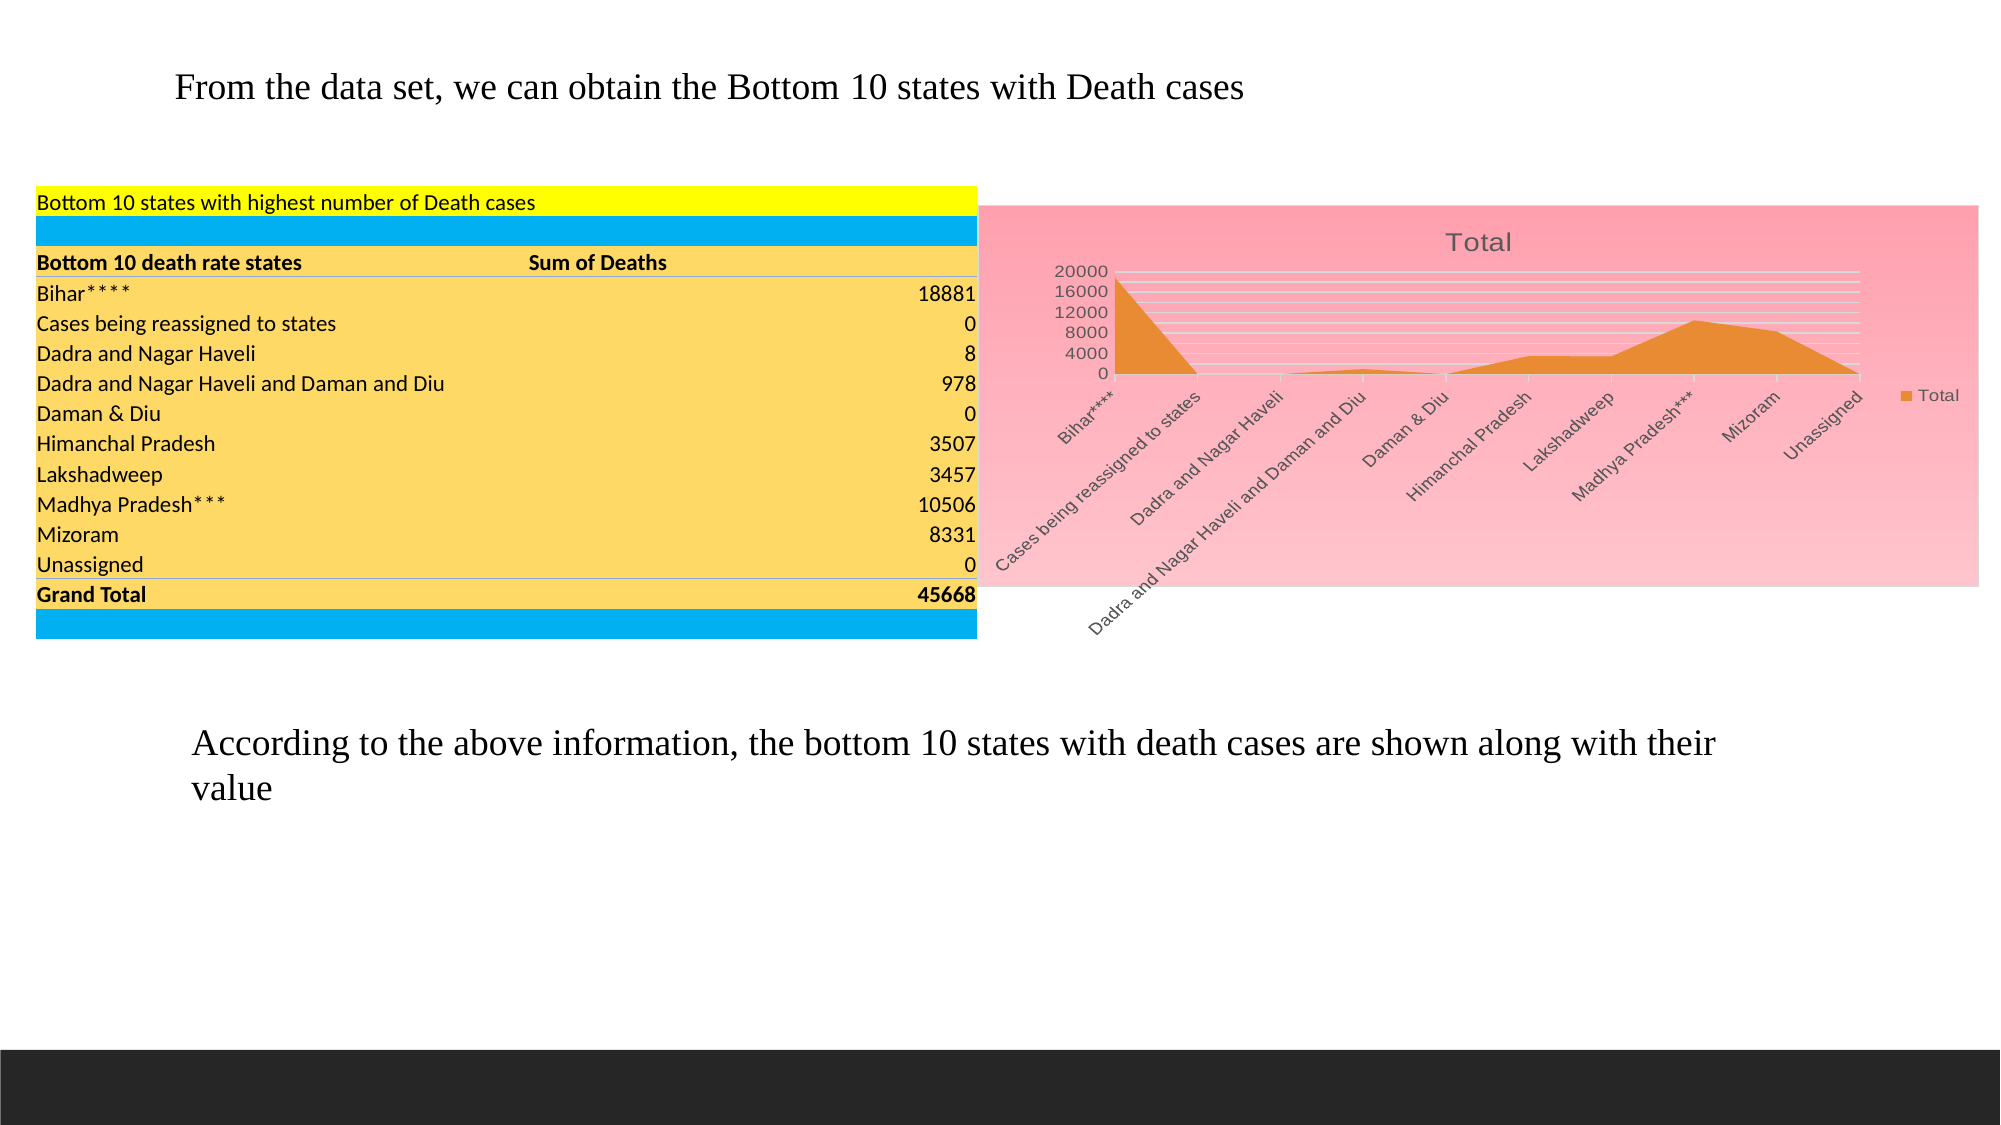

From the data set, we can obtain the Bottom 10 states with Death cases
| Bottom 10 states with highest number of Death cases |  |
| --- | --- |
|  |  |
| Bottom 10 death rate states | Sum of Deaths |
| Bihar\*\*\*\* | 18881 |
| Cases being reassigned to states | 0 |
| Dadra and Nagar Haveli | 8 |
| Dadra and Nagar Haveli and Daman and Diu | 978 |
| Daman & Diu | 0 |
| Himanchal Pradesh | 3507 |
| Lakshadweep | 3457 |
| Madhya Pradesh\*\*\* | 10506 |
| Mizoram | 8331 |
| Unassigned | 0 |
| Grand Total | 45668 |
|  |  |

### Chart:

| Category | Total |
|---|---|
| Bihar**** | 18881.0 |
| Cases being reassigned to states | 0.0 |
| Dadra and Nagar Haveli | 8.0 |
| Dadra and Nagar Haveli and Daman and Diu | 978.0 |
| Daman & Diu | 0.0 |
| Himanchal Pradesh | 3507.0 |
| Lakshadweep | 3457.0 |
| Madhya Pradesh*** | 10506.0 |
| Mizoram | 8331.0 |
| Unassigned | 0.0 |
According to the above information, the bottom 10 states with death cases are shown along with their value